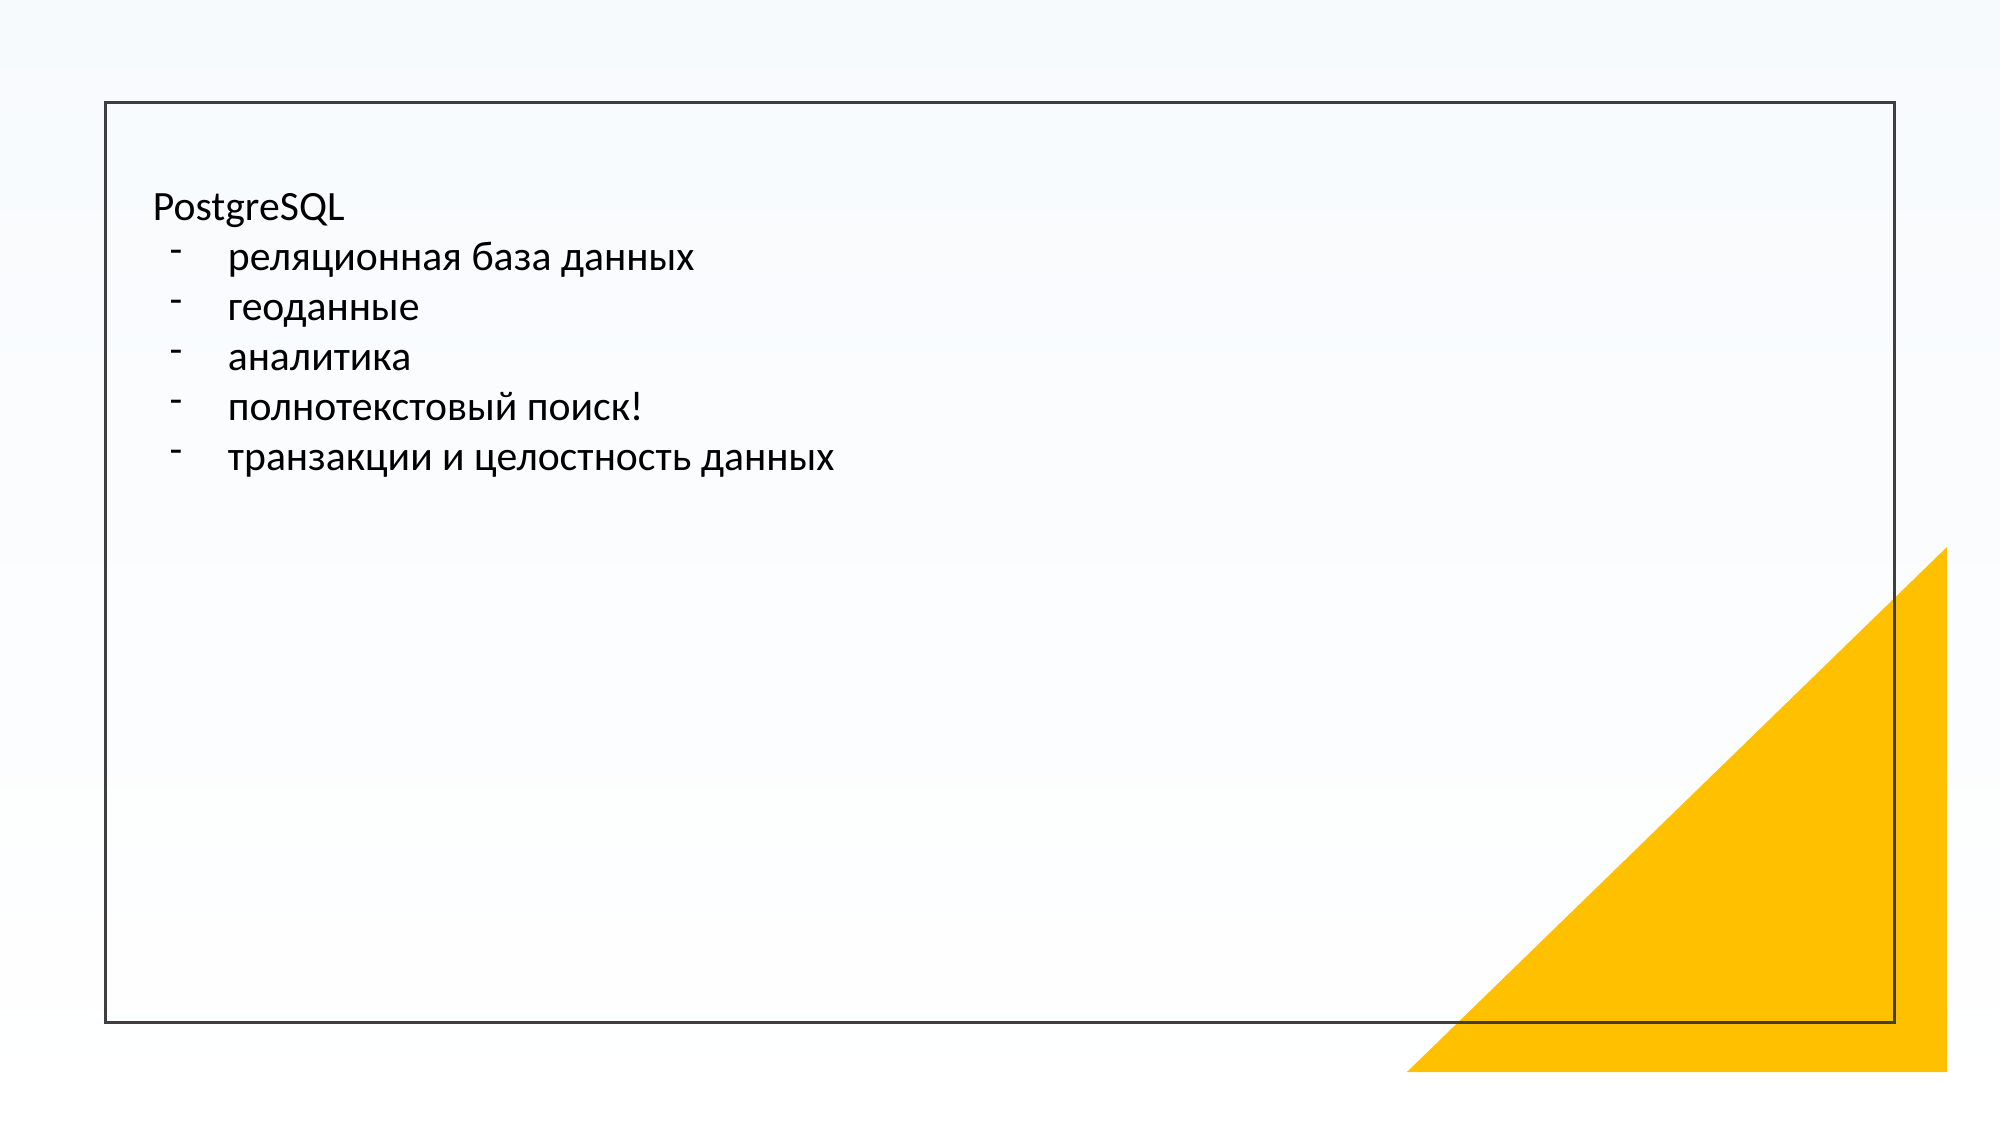

PostgreSQL
реляционная база данных
геоданные
аналитика
полнотекстовый поиск!
транзакции и целостность данных